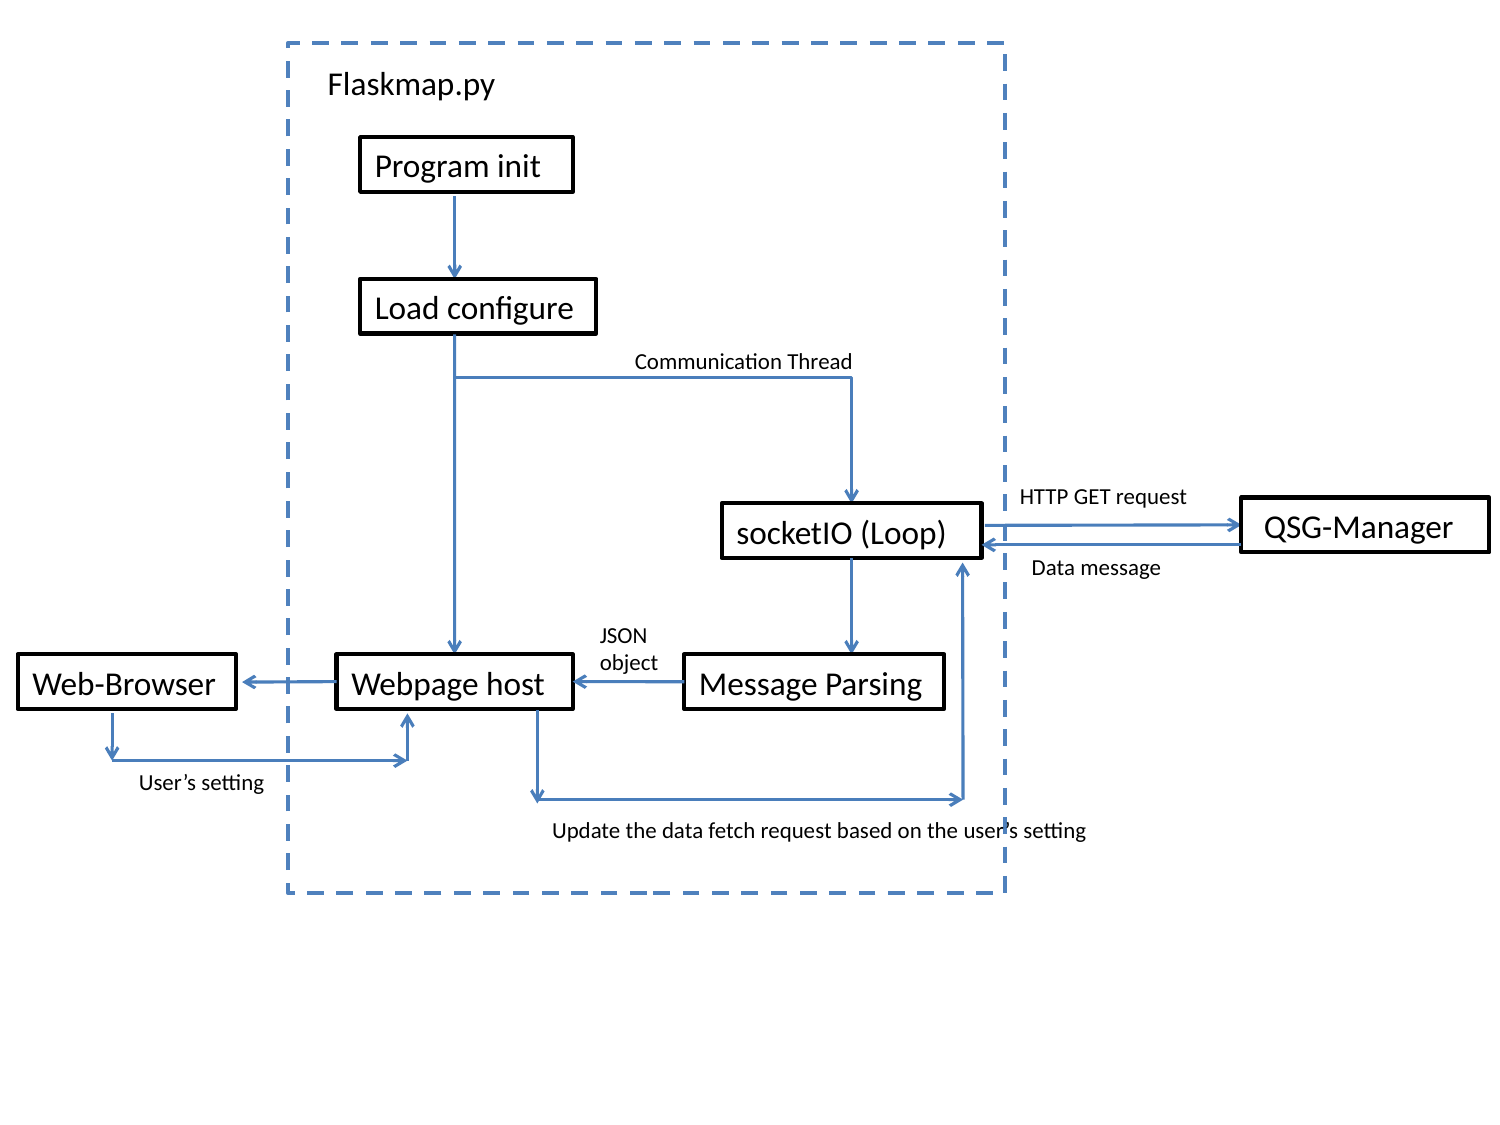

Flaskmap.py
Program init
Load configure
Communication Thread
HTTP GET request
 QSG-Manager
Data message
socketIO (Loop)
JSON
object
Web-Browser
Webpage host
User’s setting
Message Parsing
Update the data fetch request based on the user’s setting